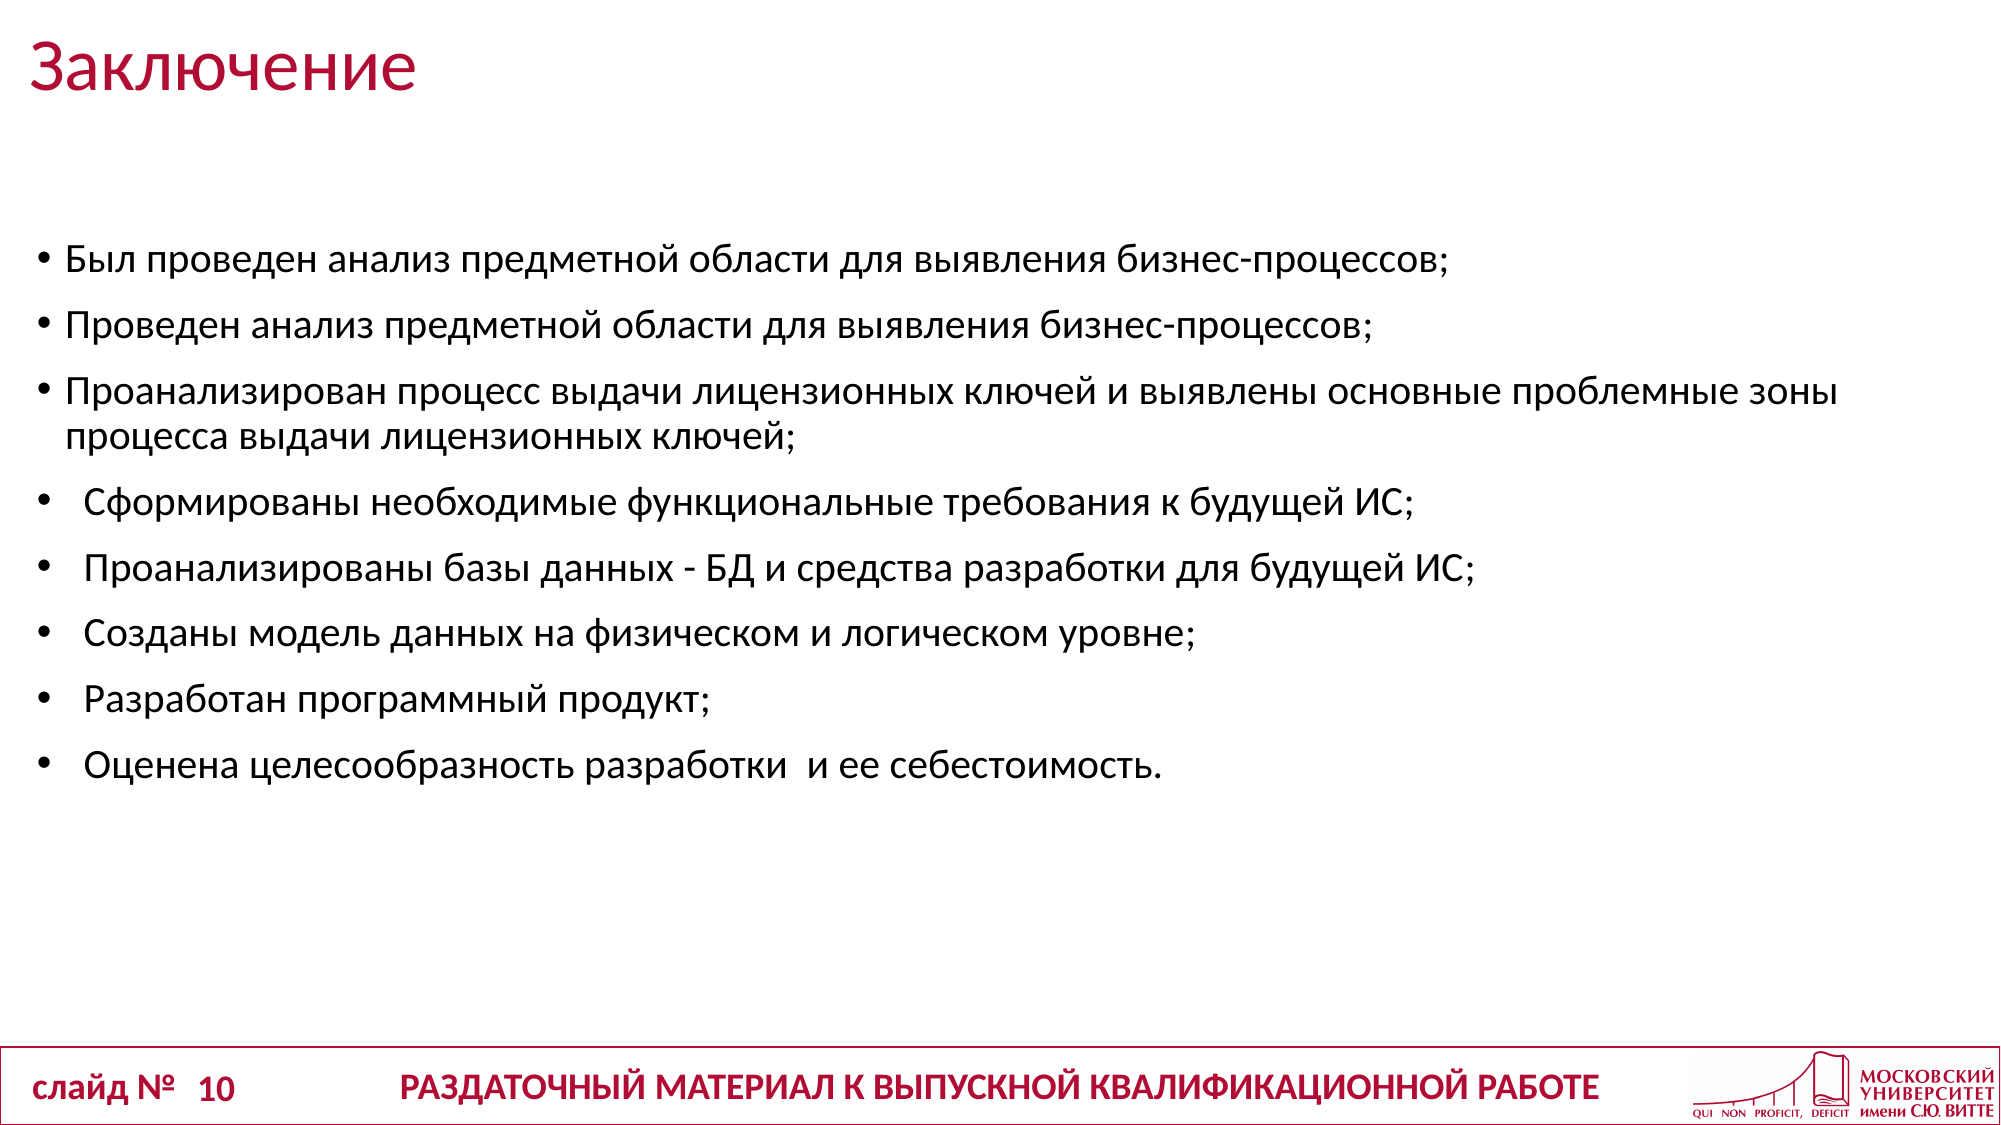

Был проведен анализ предметной области для выявления бизнес-процессов;
Проведен анализ предметной области для выявления бизнес-процессов;
Проанализирован процесс выдачи лицензионных ключей и выявлены основные проблемные зоны процесса выдачи лицензионных ключей;
Сформированы необходимые функциональные требования к будущей ИС;
Проанализированы базы данных - БД и средства разработки для будущей ИС;
Созданы модель данных на физическом и логическом уровне;
Разработан программный продукт;
Оценена целесообразность разработки  и ее себестоимость.

10